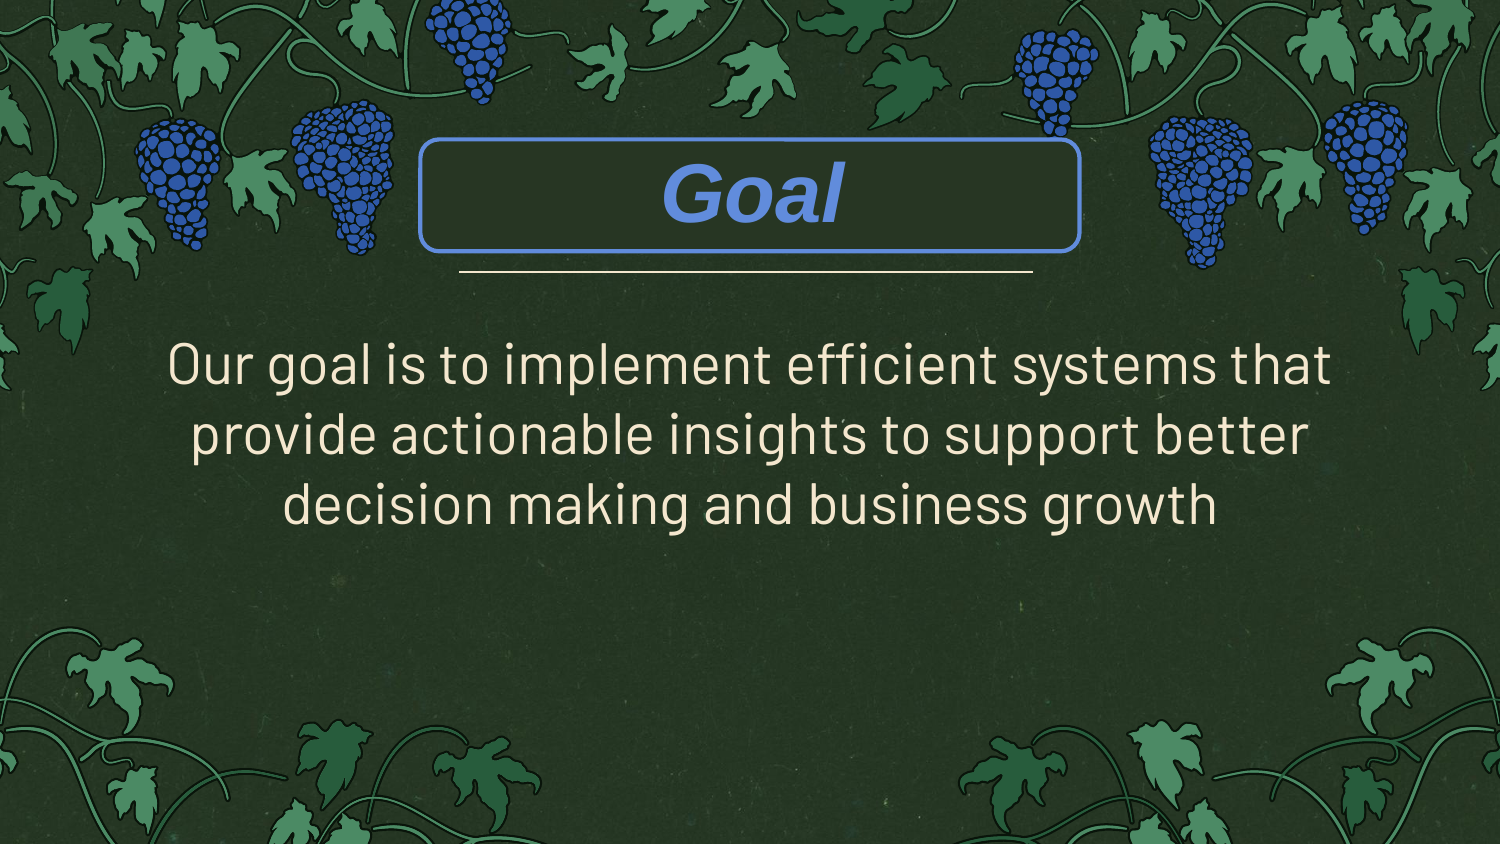

Goal

Our goal is to implement efficient systems that provide actionable insights to support better decision making and business growth